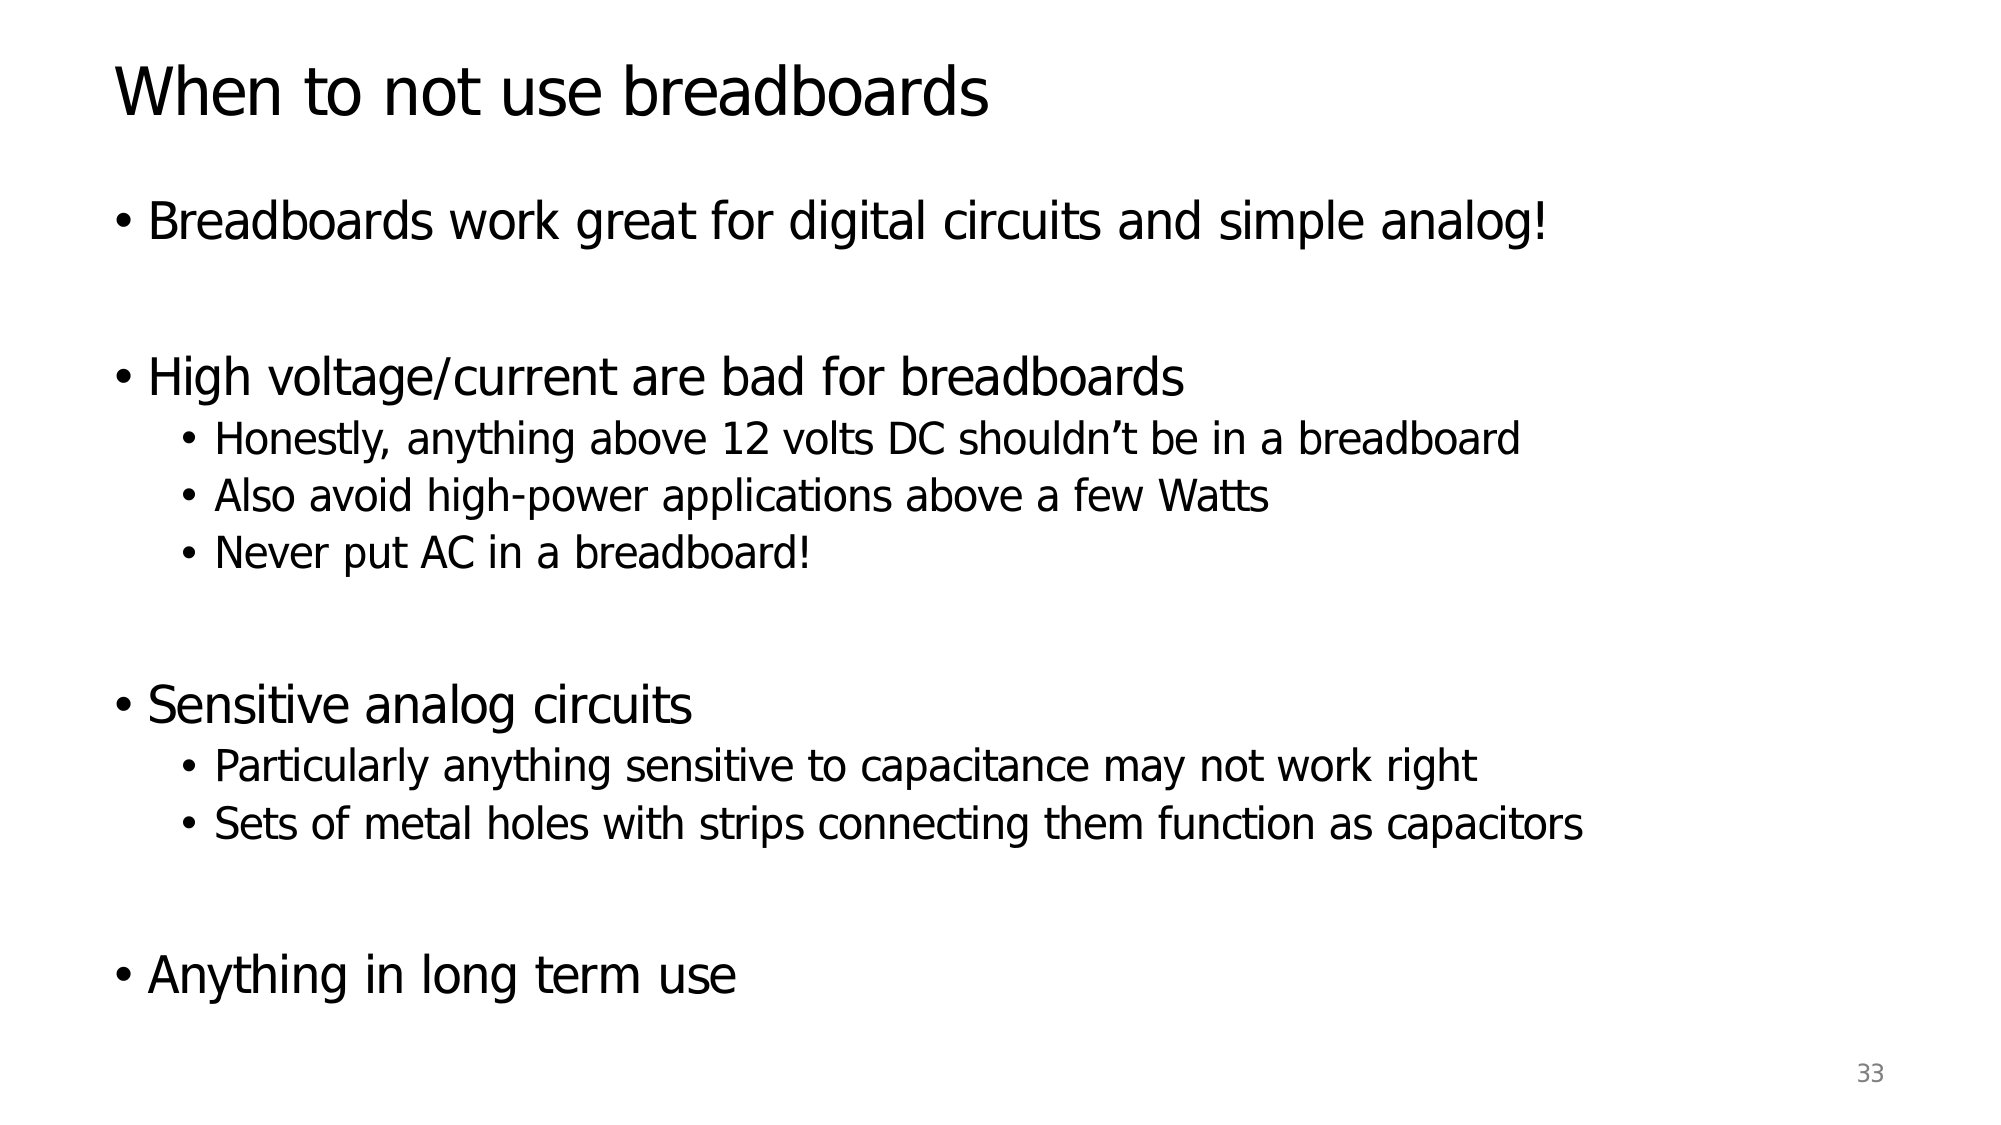

# When to not use breadboards
Breadboards work great for digital circuits and simple analog!

High voltage/current are bad for breadboards
Honestly, anything above 12 volts DC shouldn’t be in a breadboard
Also avoid high-power applications above a few Watts
Never put AC in a breadboard!

Sensitive analog circuits
Particularly anything sensitive to capacitance may not work right
Sets of metal holes with strips connecting them function as capacitors

Anything in long term use
33